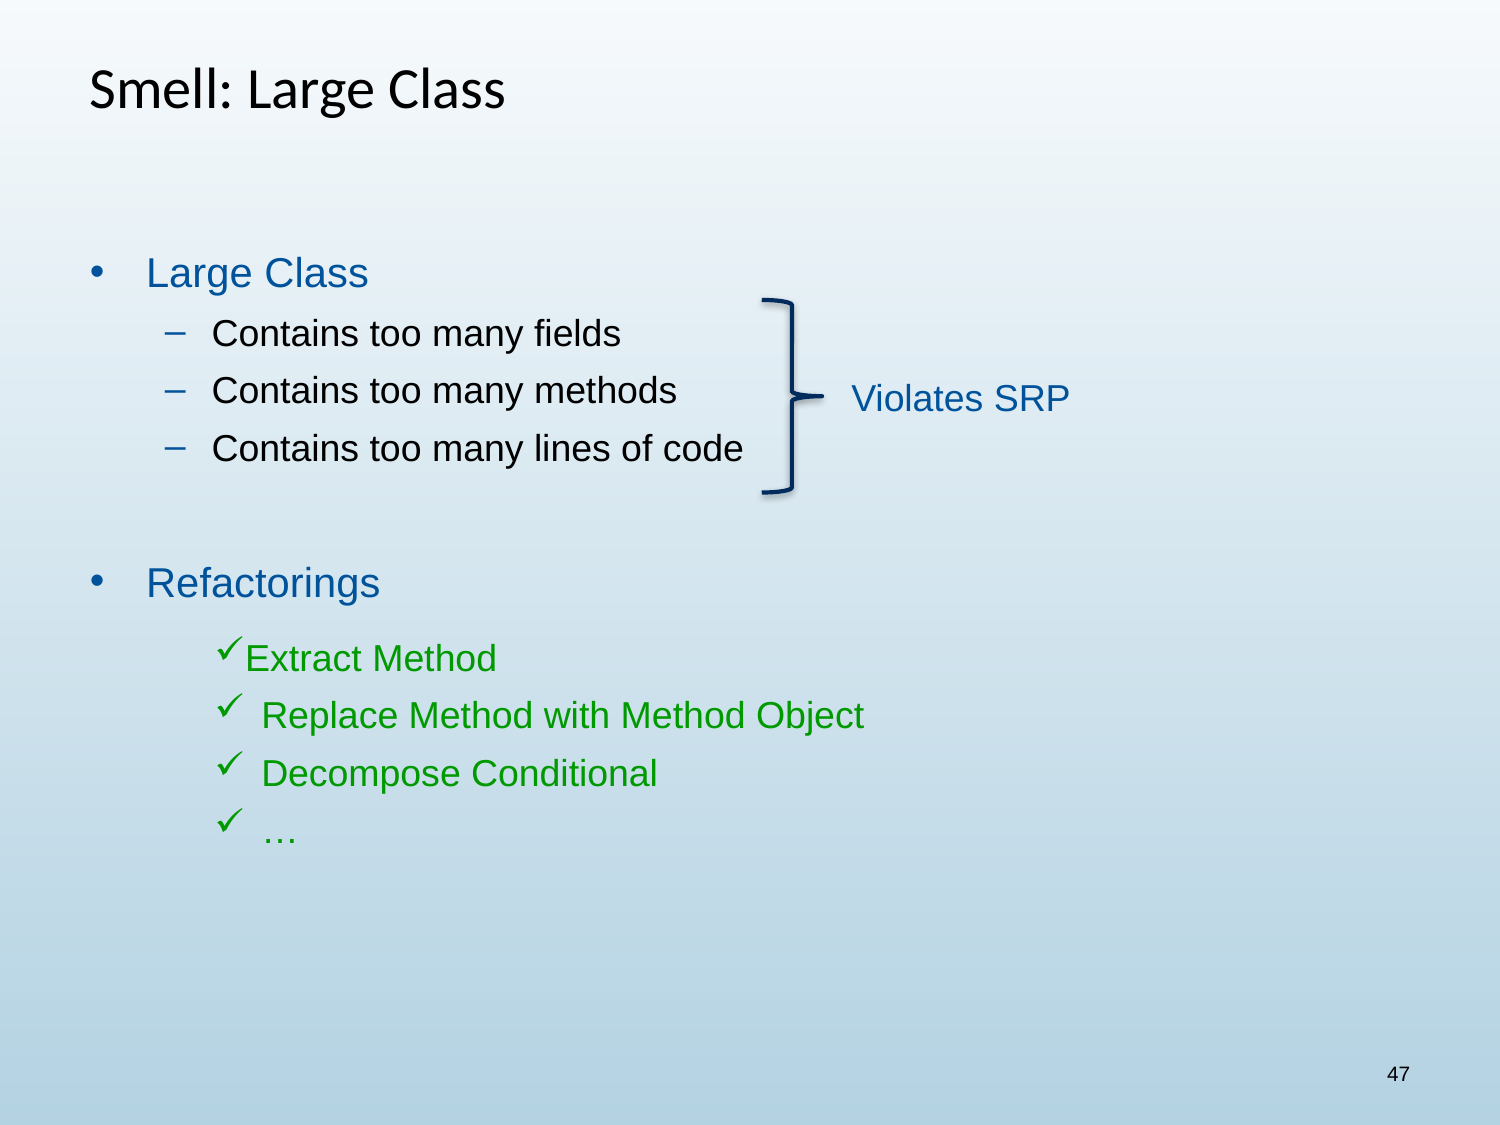

# Smell: Large Class
Large Class
Contains too many fields
Contains too many methods
Contains too many lines of code

Refactorings

Violates SRP
Extract Method
Replace Method with Method Object
Decompose Conditional
…